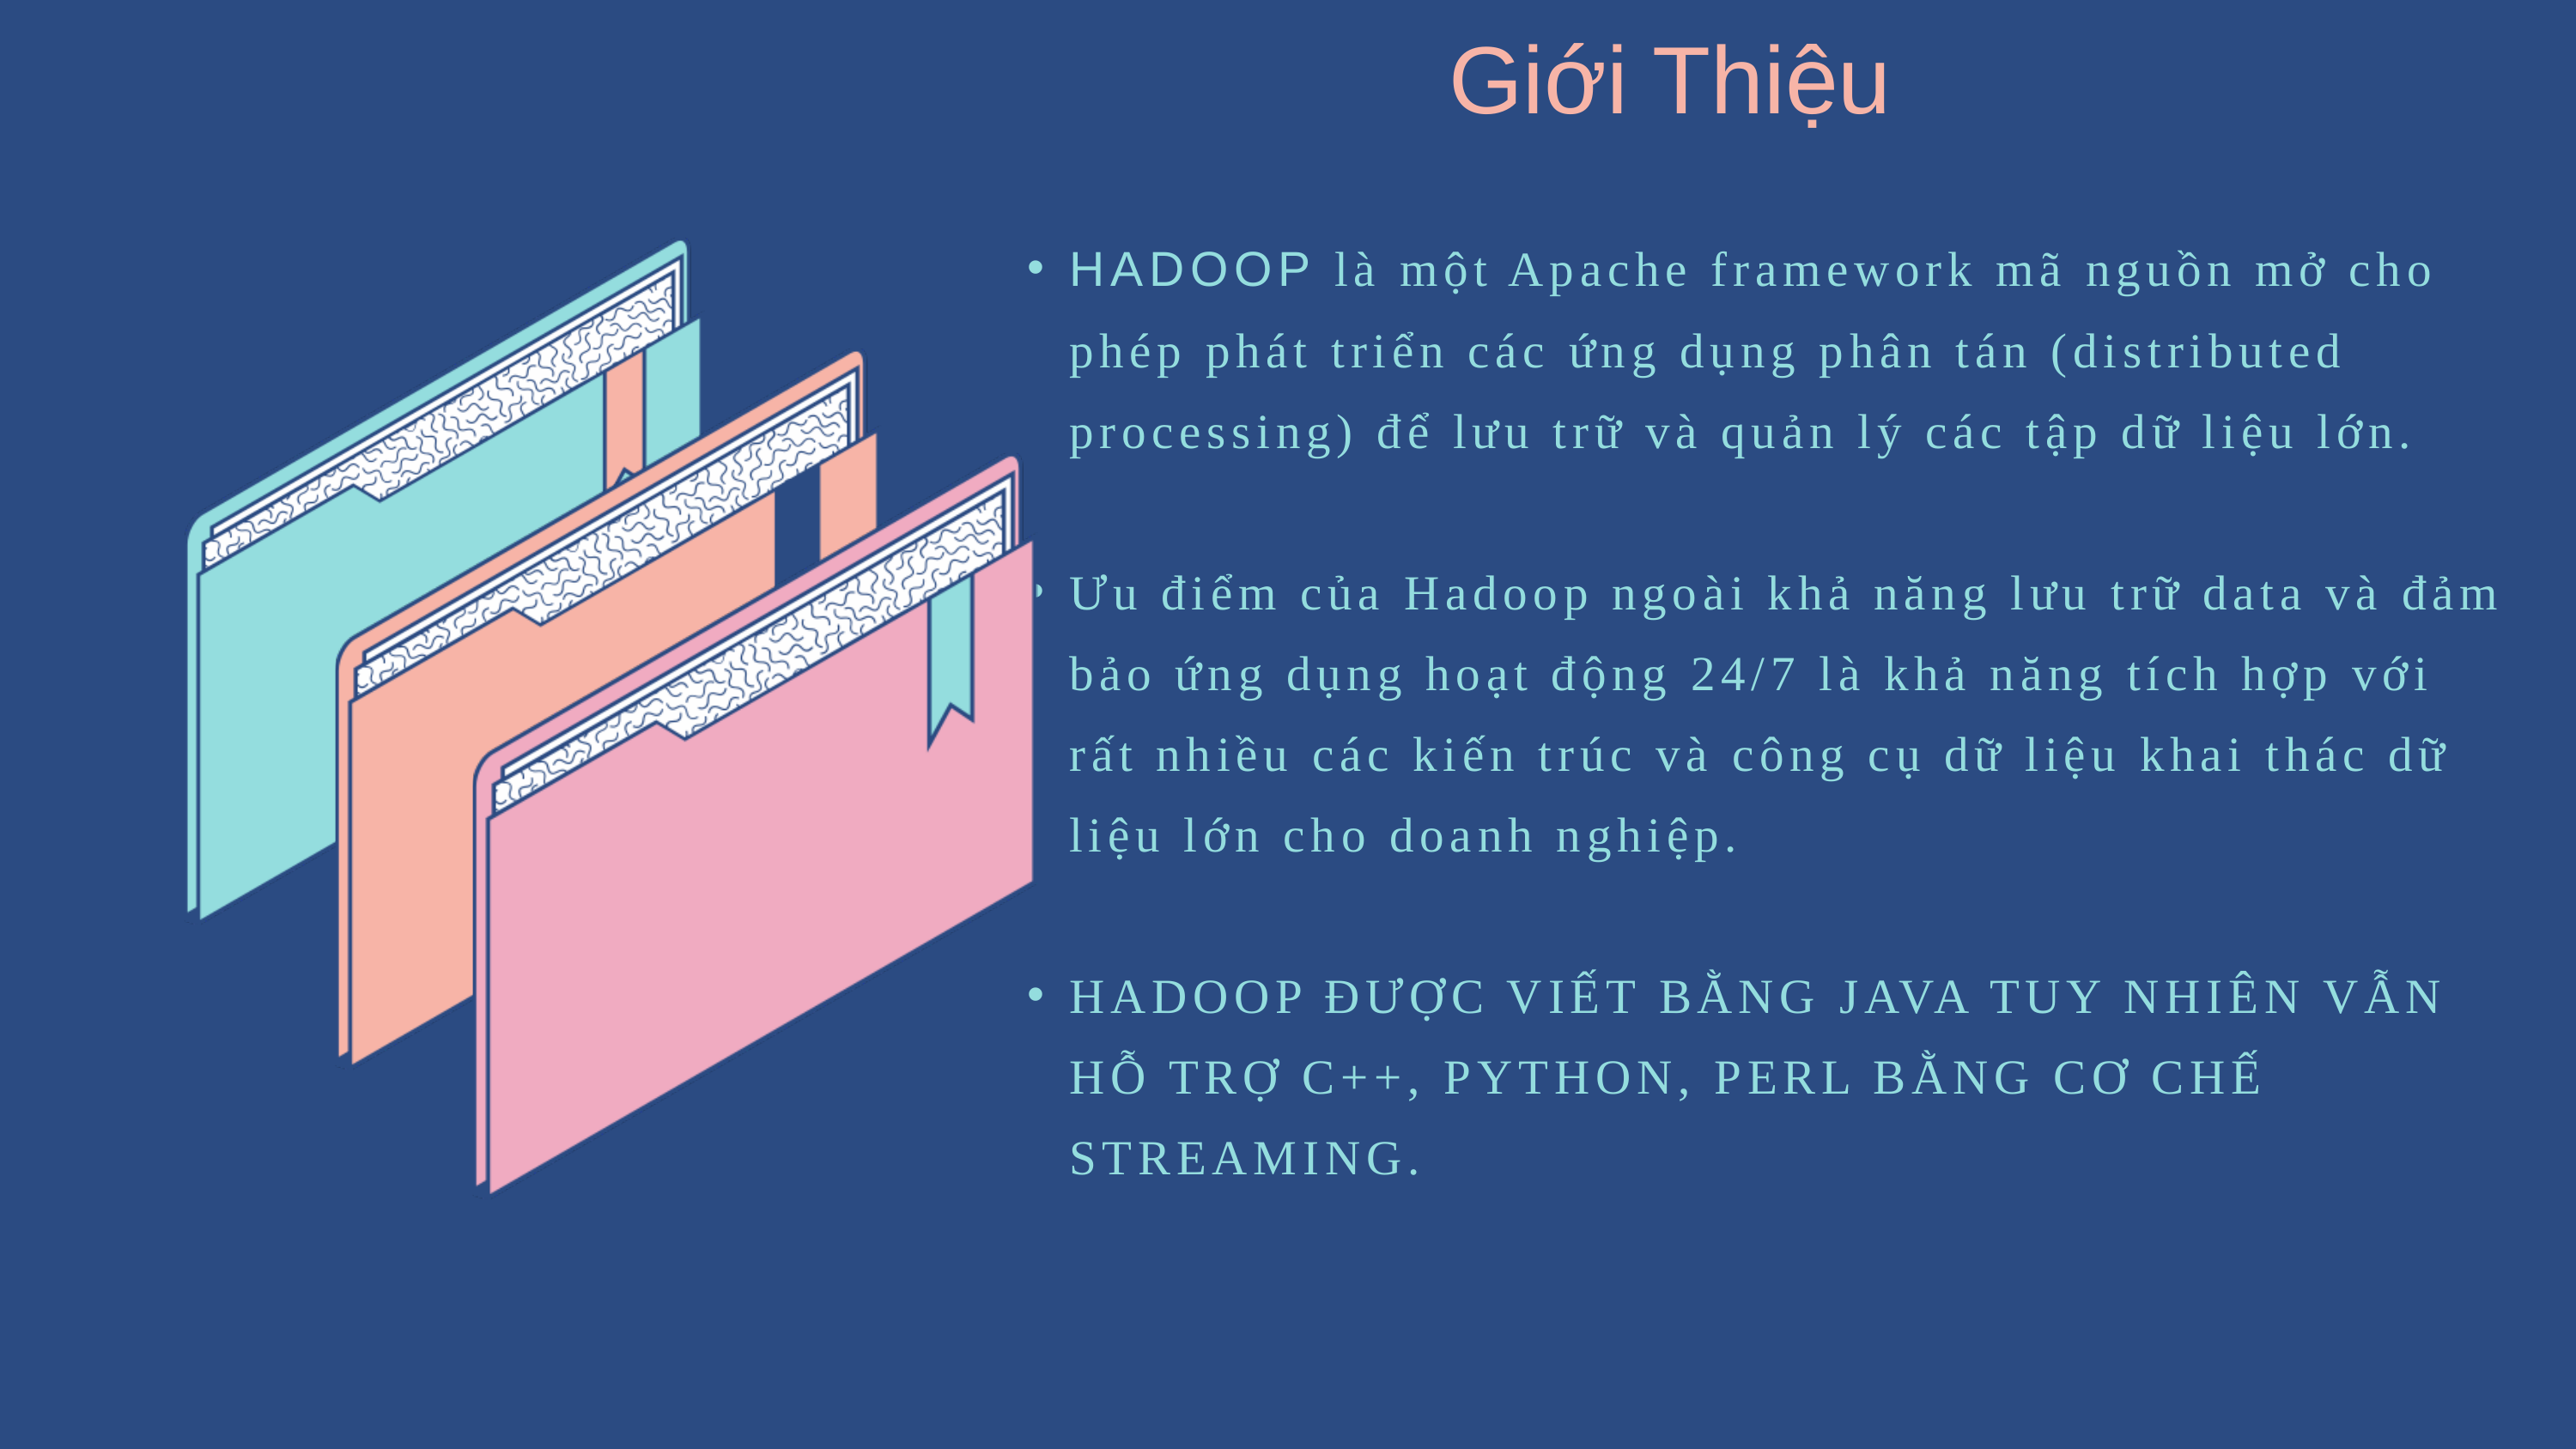

Giới Thiệu
HADOOP là một Apache framework mã nguồn mở cho phép phát triển các ứng dụng phân tán (distributed processing) để lưu trữ và quản lý các tập dữ liệu lớn.

Ưu điểm của Hadoop ngoài khả năng lưu trữ data và đảm bảo ứng dụng hoạt động 24/7 là khả năng tích hợp với rất nhiều các kiến trúc và công cụ dữ liệu khai thác dữ liệu lớn cho doanh nghiệp.

HADOOP ĐƯỢC VIẾT BẰNG JAVA TUY NHIÊN VẪN HỖ TRỢ C++, PYTHON, PERL BẰNG CƠ CHẾ STREAMING.